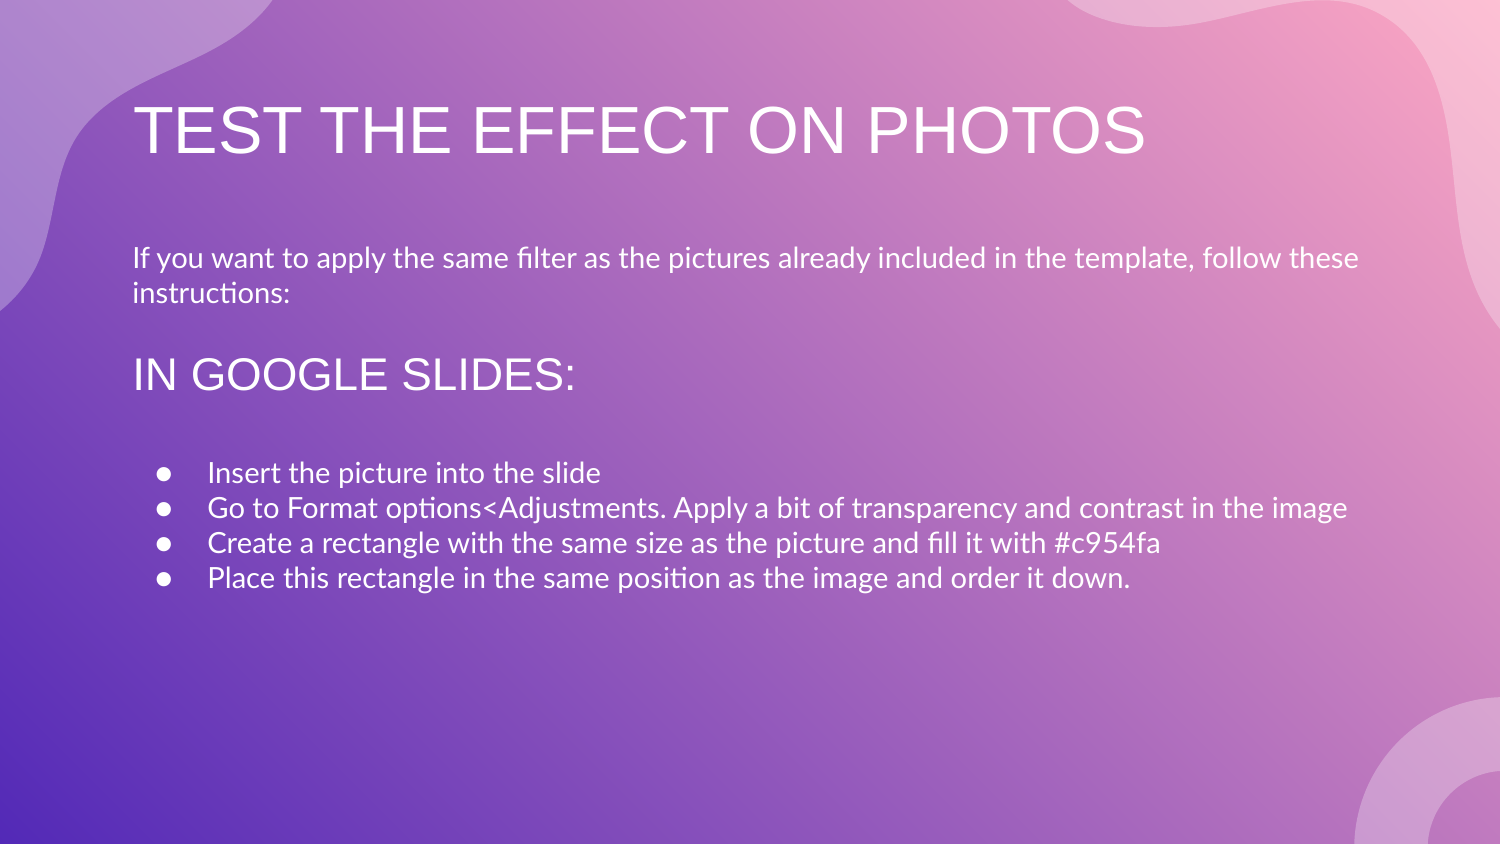

# TEST THE EFFECT ON PHOTOS
If you want to apply the same filter as the pictures already included in the template, follow these instructions:

IN GOOGLE SLIDES:

Insert the picture into the slide
Go to Format options<Adjustments. Apply a bit of transparency and contrast in the image
Create a rectangle with the same size as the picture and fill it with #c954fa
Place this rectangle in the same position as the image and order it down.